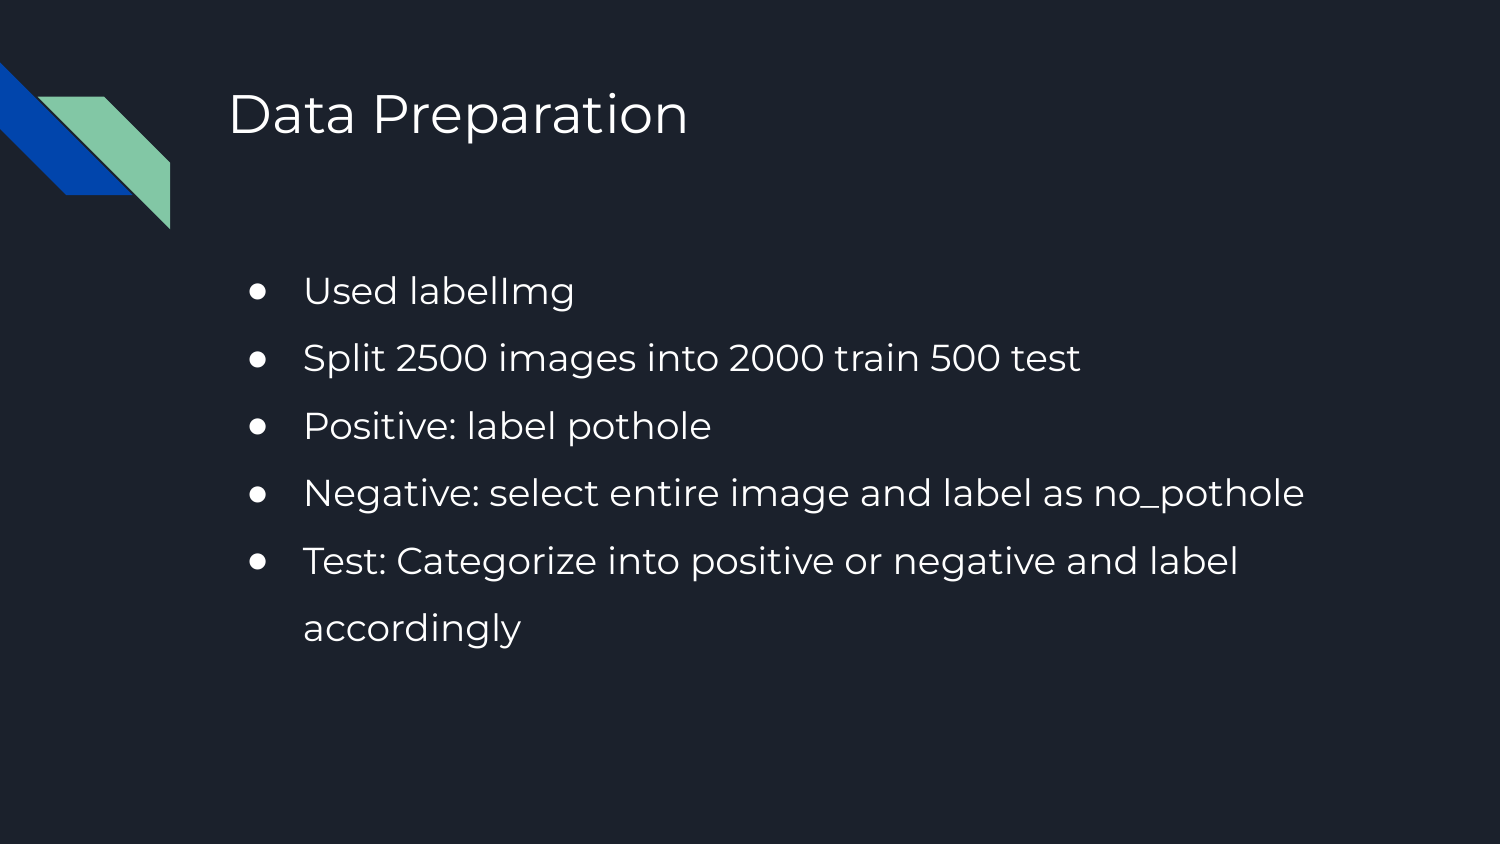

# Data Preparation
Used labelImg
Split 2500 images into 2000 train 500 test
Positive: label pothole
Negative: select entire image and label as no_pothole
Test: Categorize into positive or negative and label accordingly